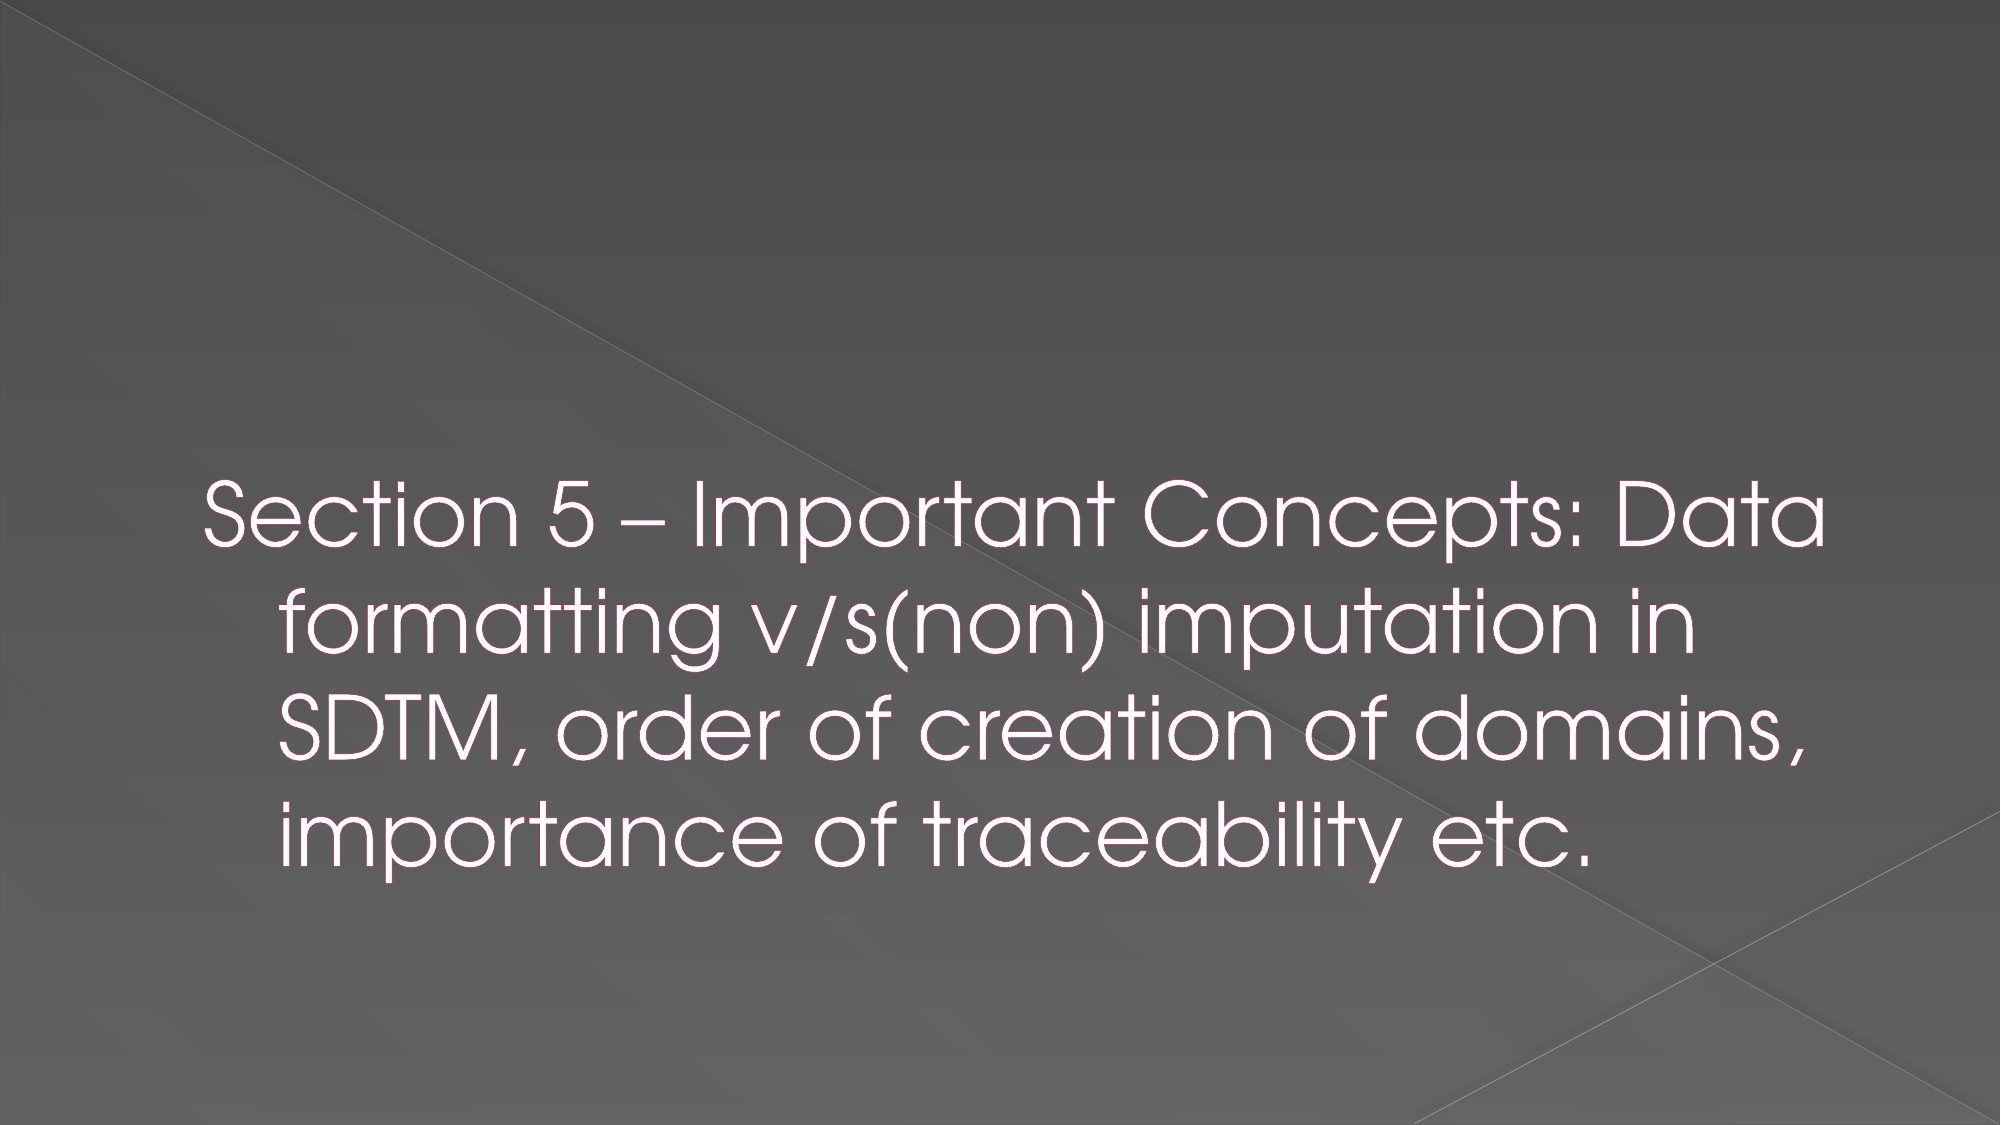

# Section 5 – Important Concepts: Data formatting v/s(non) imputation in SDTM, order of creation of domains, importance of traceability etc.